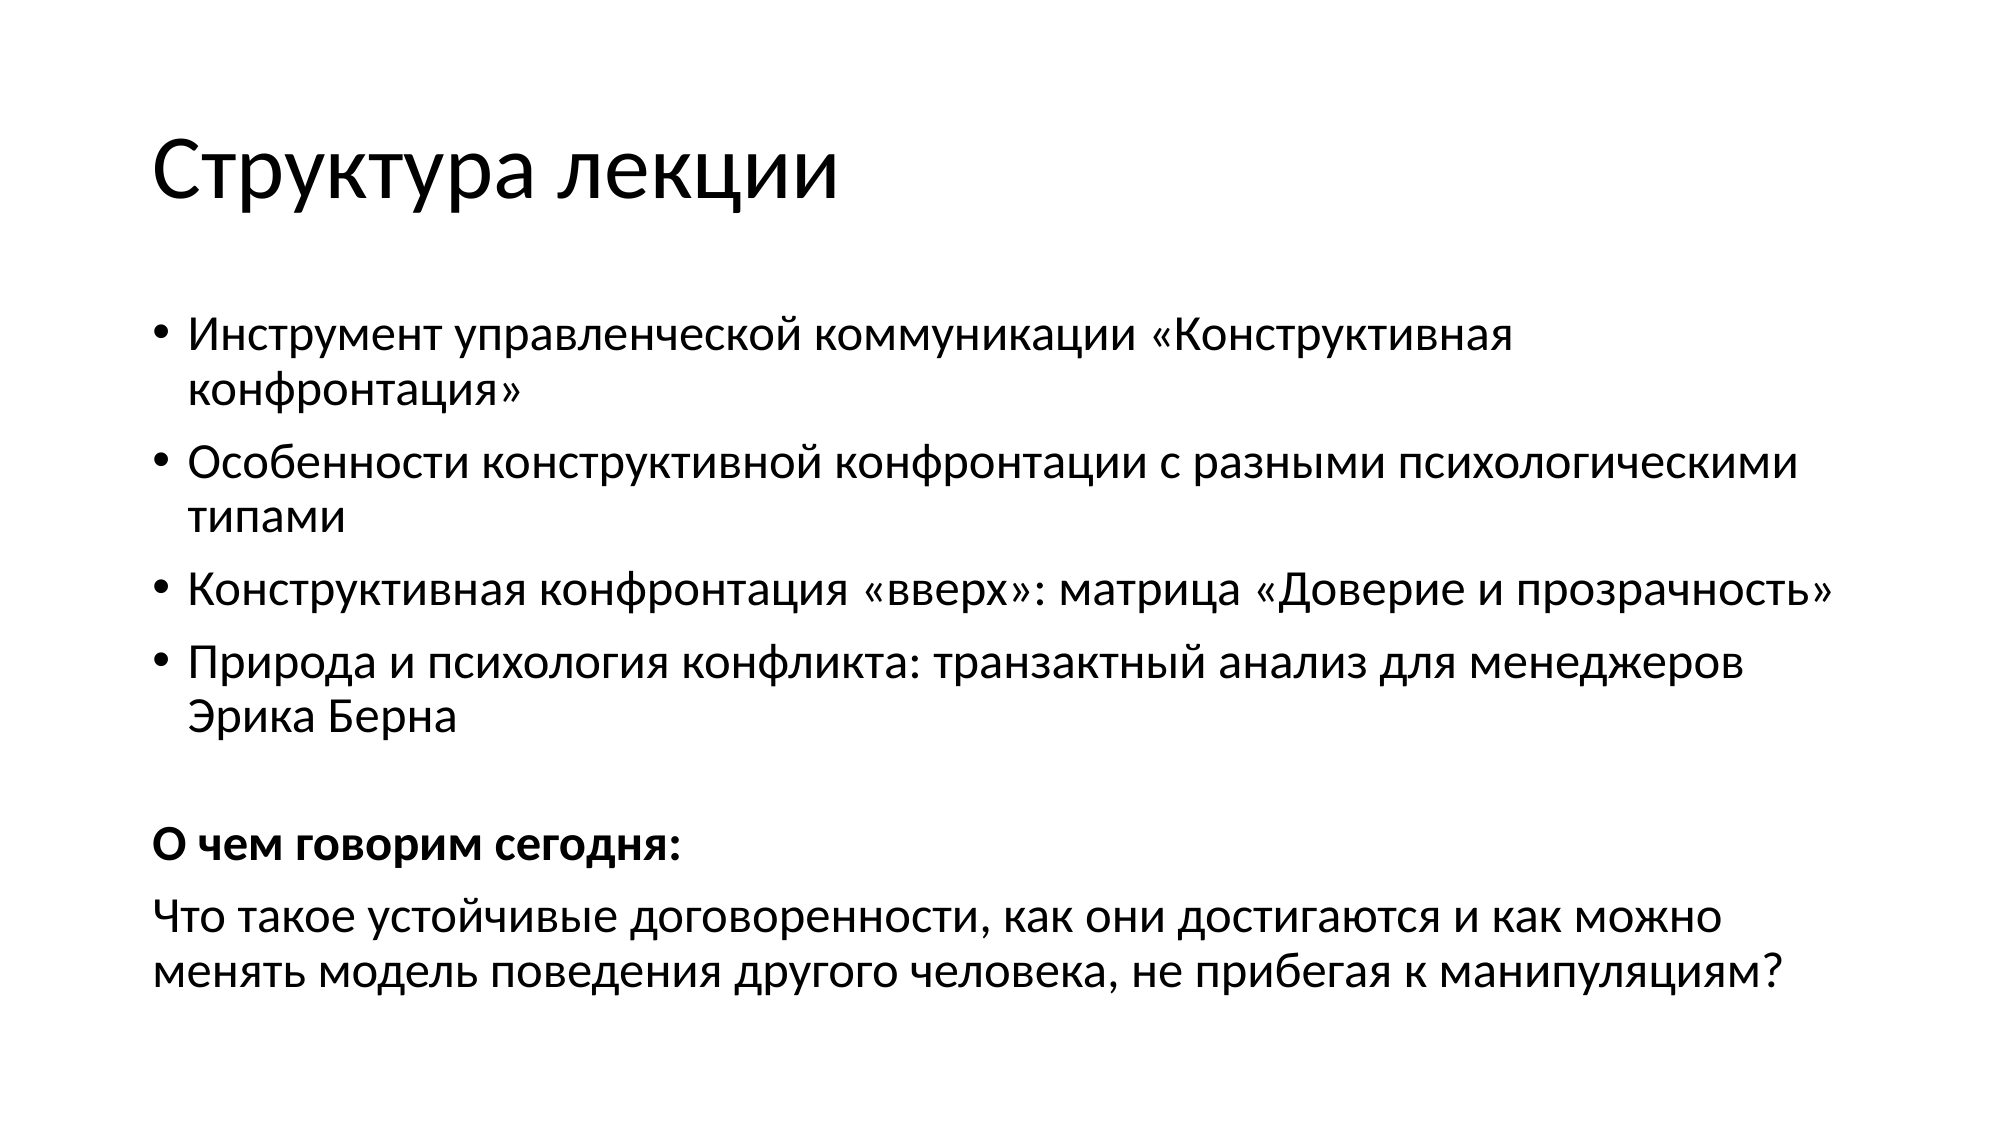

# Структура лекции
Инструмент управленческой коммуникации «Конструктивная конфронтация»
Особенности конструктивной конфронтации с разными психологическими типами
Конструктивная конфронтация «вверх»: матрица «Доверие и прозрачность»
Природа и психология конфликта: транзактный анализ для менеджеров Эрика Берна
О чем говорим сегодня:
Что такое устойчивые договоренности, как они достигаются и как можно менять модель поведения другого человека, не прибегая к манипуляциям?